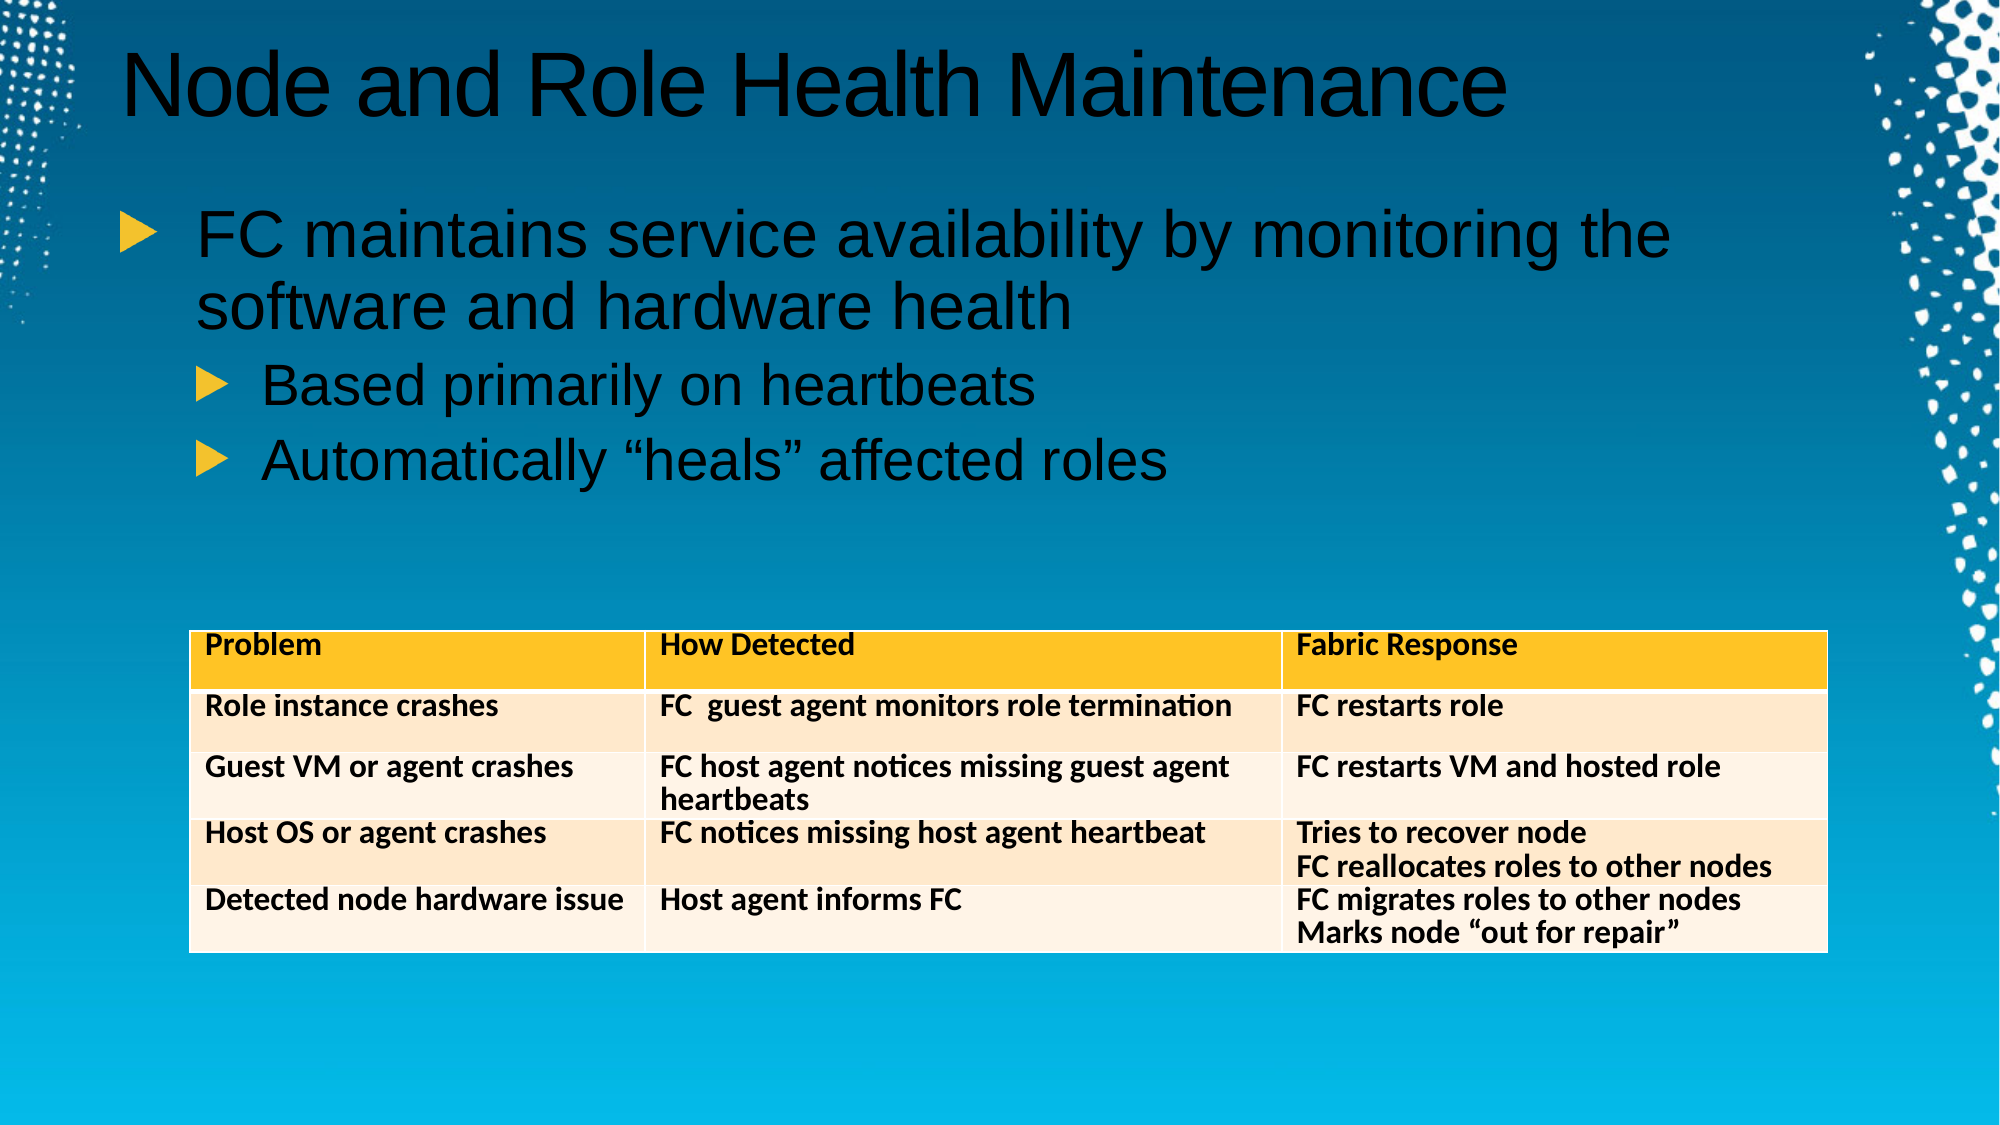

# Node and Role Health Maintenance
FC maintains service availability by monitoring the software and hardware health
Based primarily on heartbeats
Automatically “heals” affected roles

| Problem | How Detected | Fabric Response |
| --- | --- | --- |
| Role instance crashes | FC guest agent monitors role termination | FC restarts role |
| Guest VM or agent crashes | FC host agent notices missing guest agent heartbeats | FC restarts VM and hosted role |
| Host OS or agent crashes | FC notices missing host agent heartbeat | Tries to recover node FC reallocates roles to other nodes |
| Detected node hardware issue | Host agent informs FC | FC migrates roles to other nodes Marks node “out for repair” |